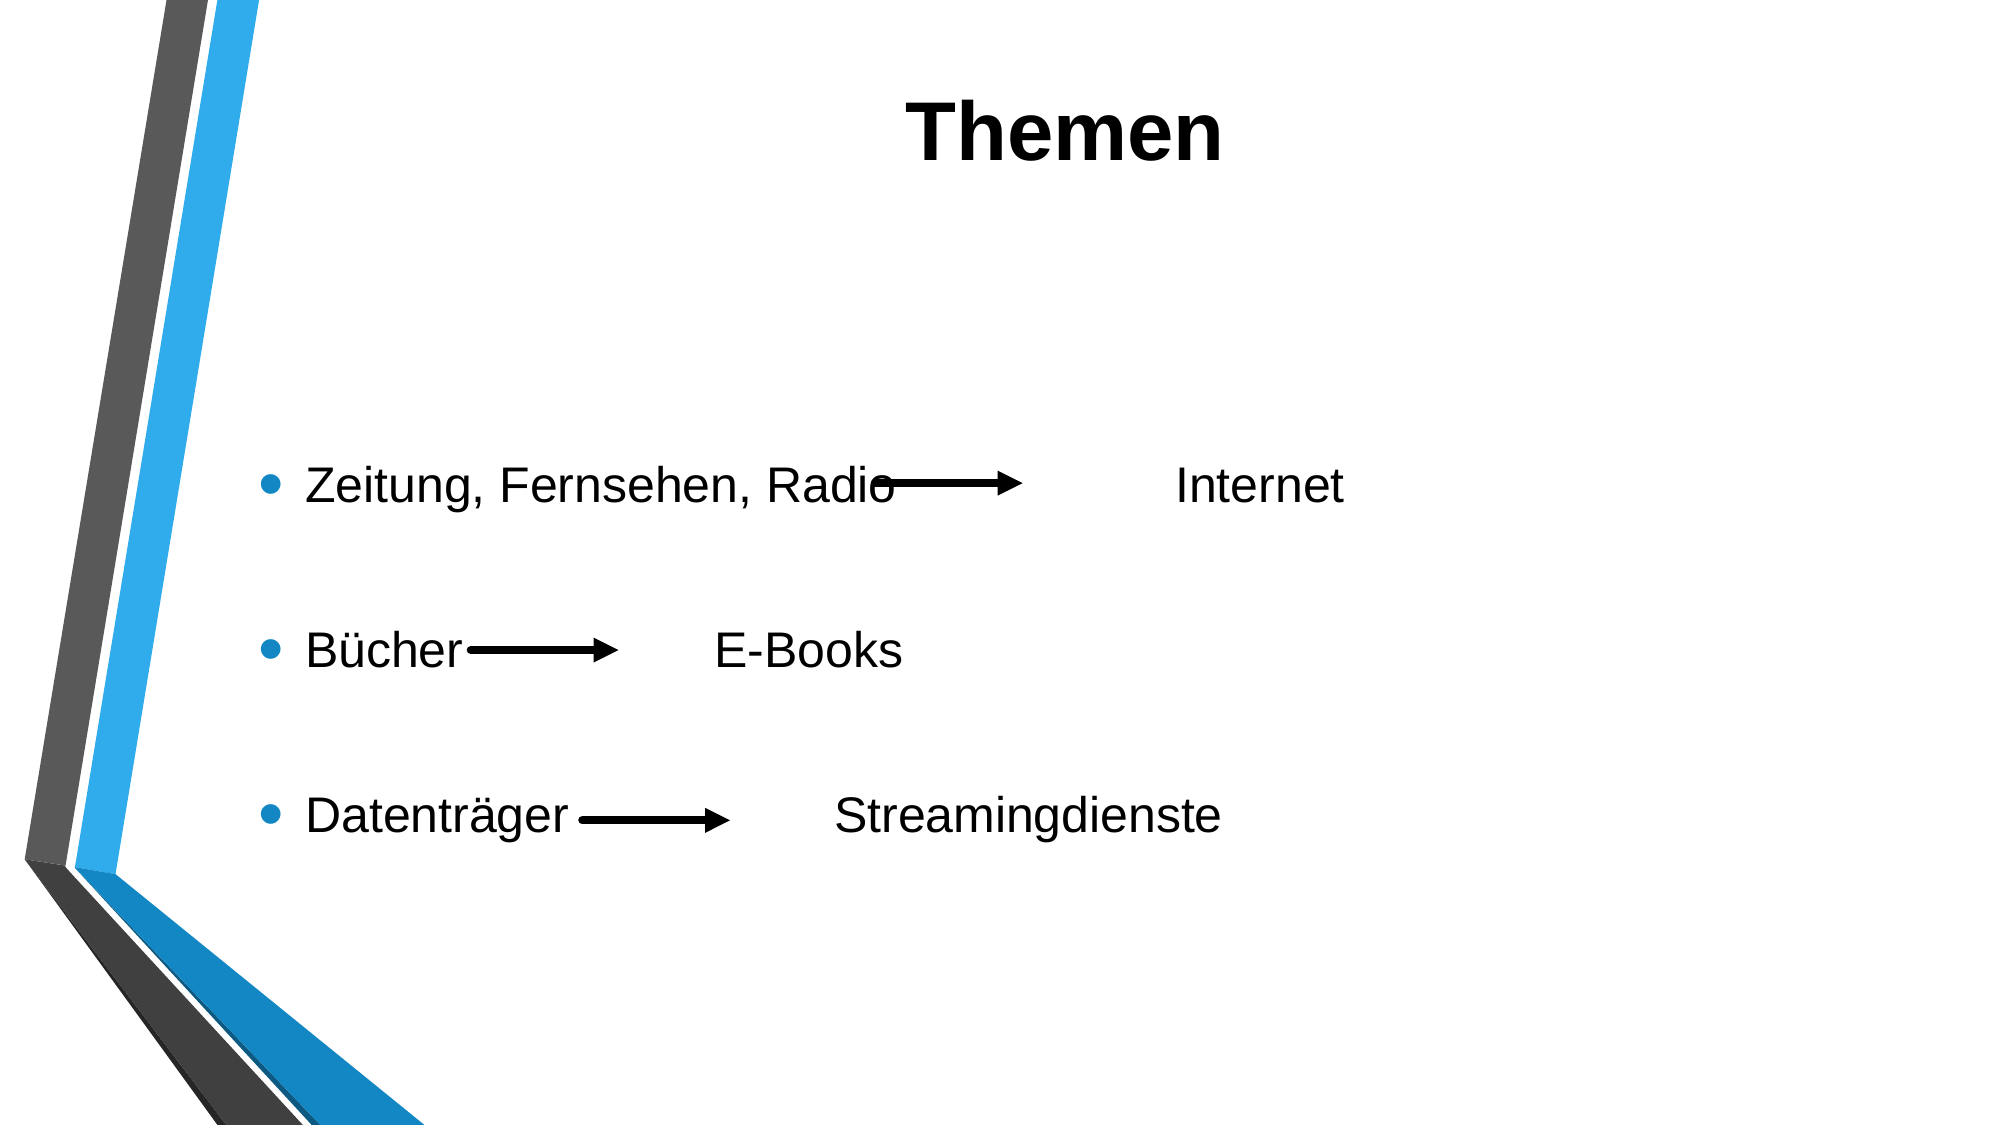

# Themen

Zeitung, Fernsehen, Radio                    Internet

Bücher                  E-Books

Datenträger                   Streamingdienste